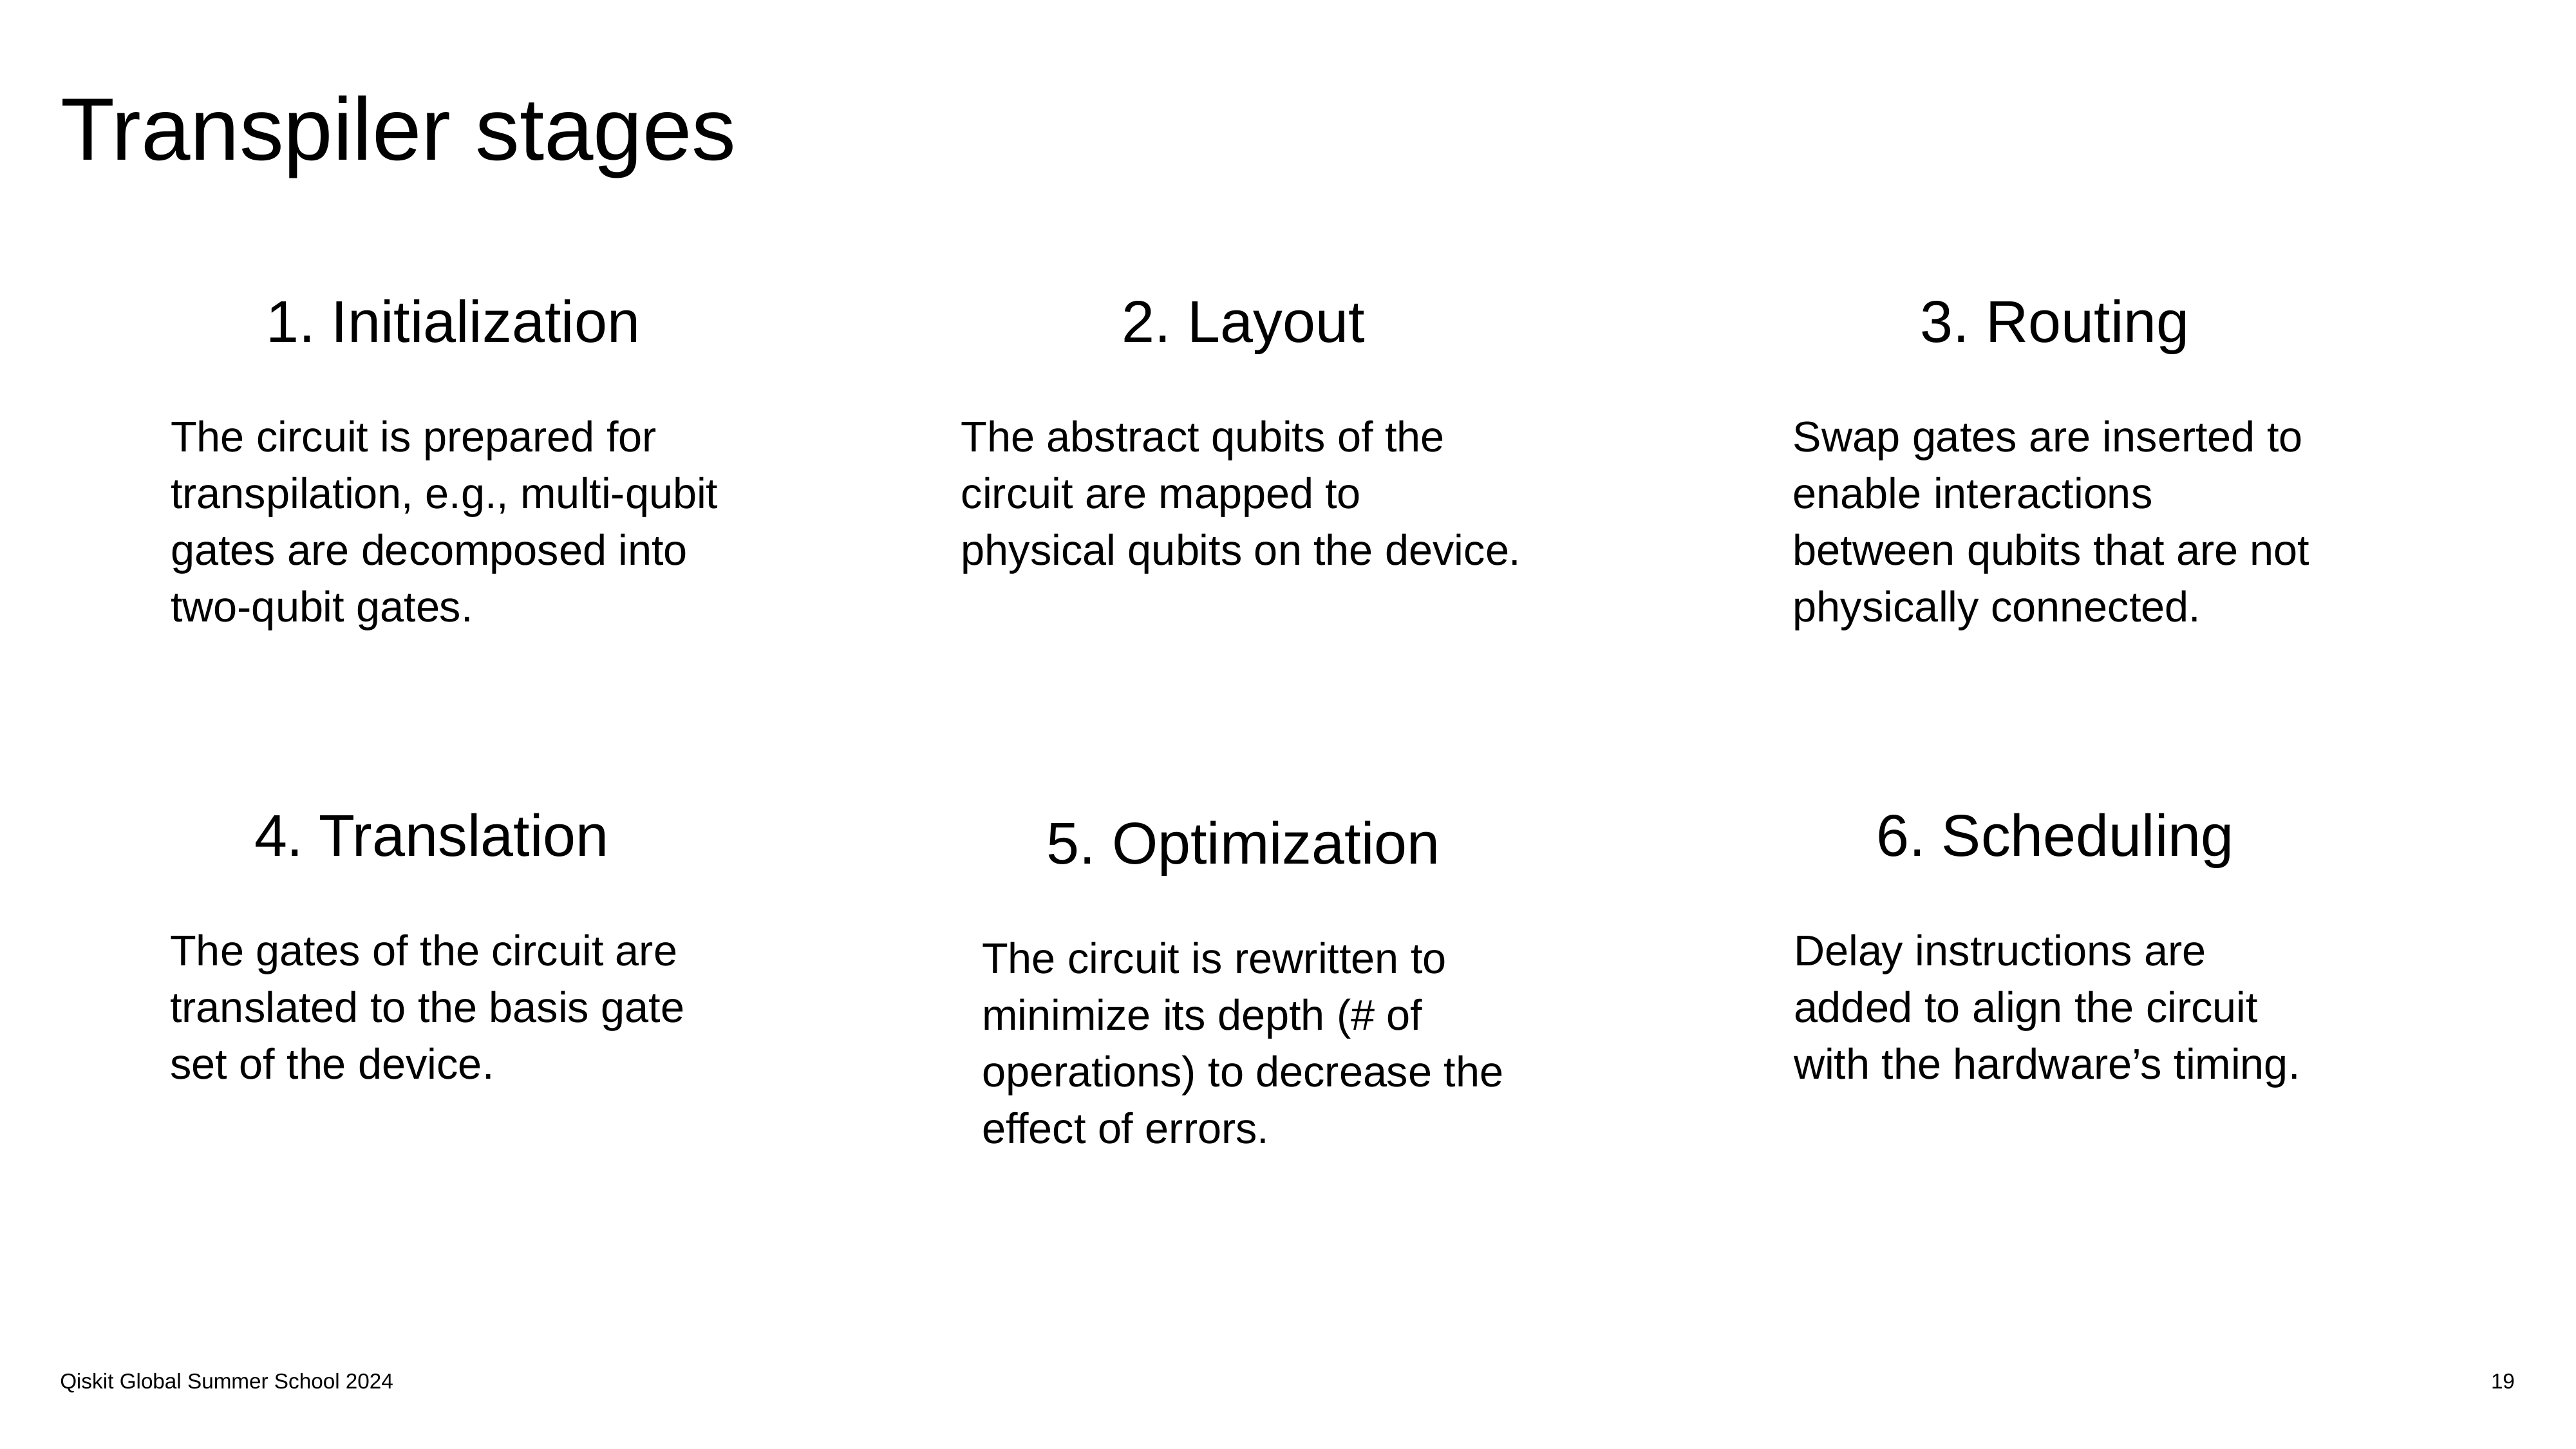

# Transpiler stages
1. Initialization

The circuit is prepared for transpilation, e.g., multi-qubit gates are decomposed into two-qubit gates.
2. Layout

The abstract qubits of the circuit are mapped to physical qubits on the device.
3. Routing

Swap gates are inserted to enable interactions between qubits that are not physically connected.
4. Translation

The gates of the circuit are translated to the basis gate set of the device.
6. Scheduling

Delay instructions are added to align the circuit with the hardware’s timing.
5. Optimization

The circuit is rewritten to minimize its depth (# of operations) to decrease the effect of errors.
Qiskit Global Summer School 2024
19